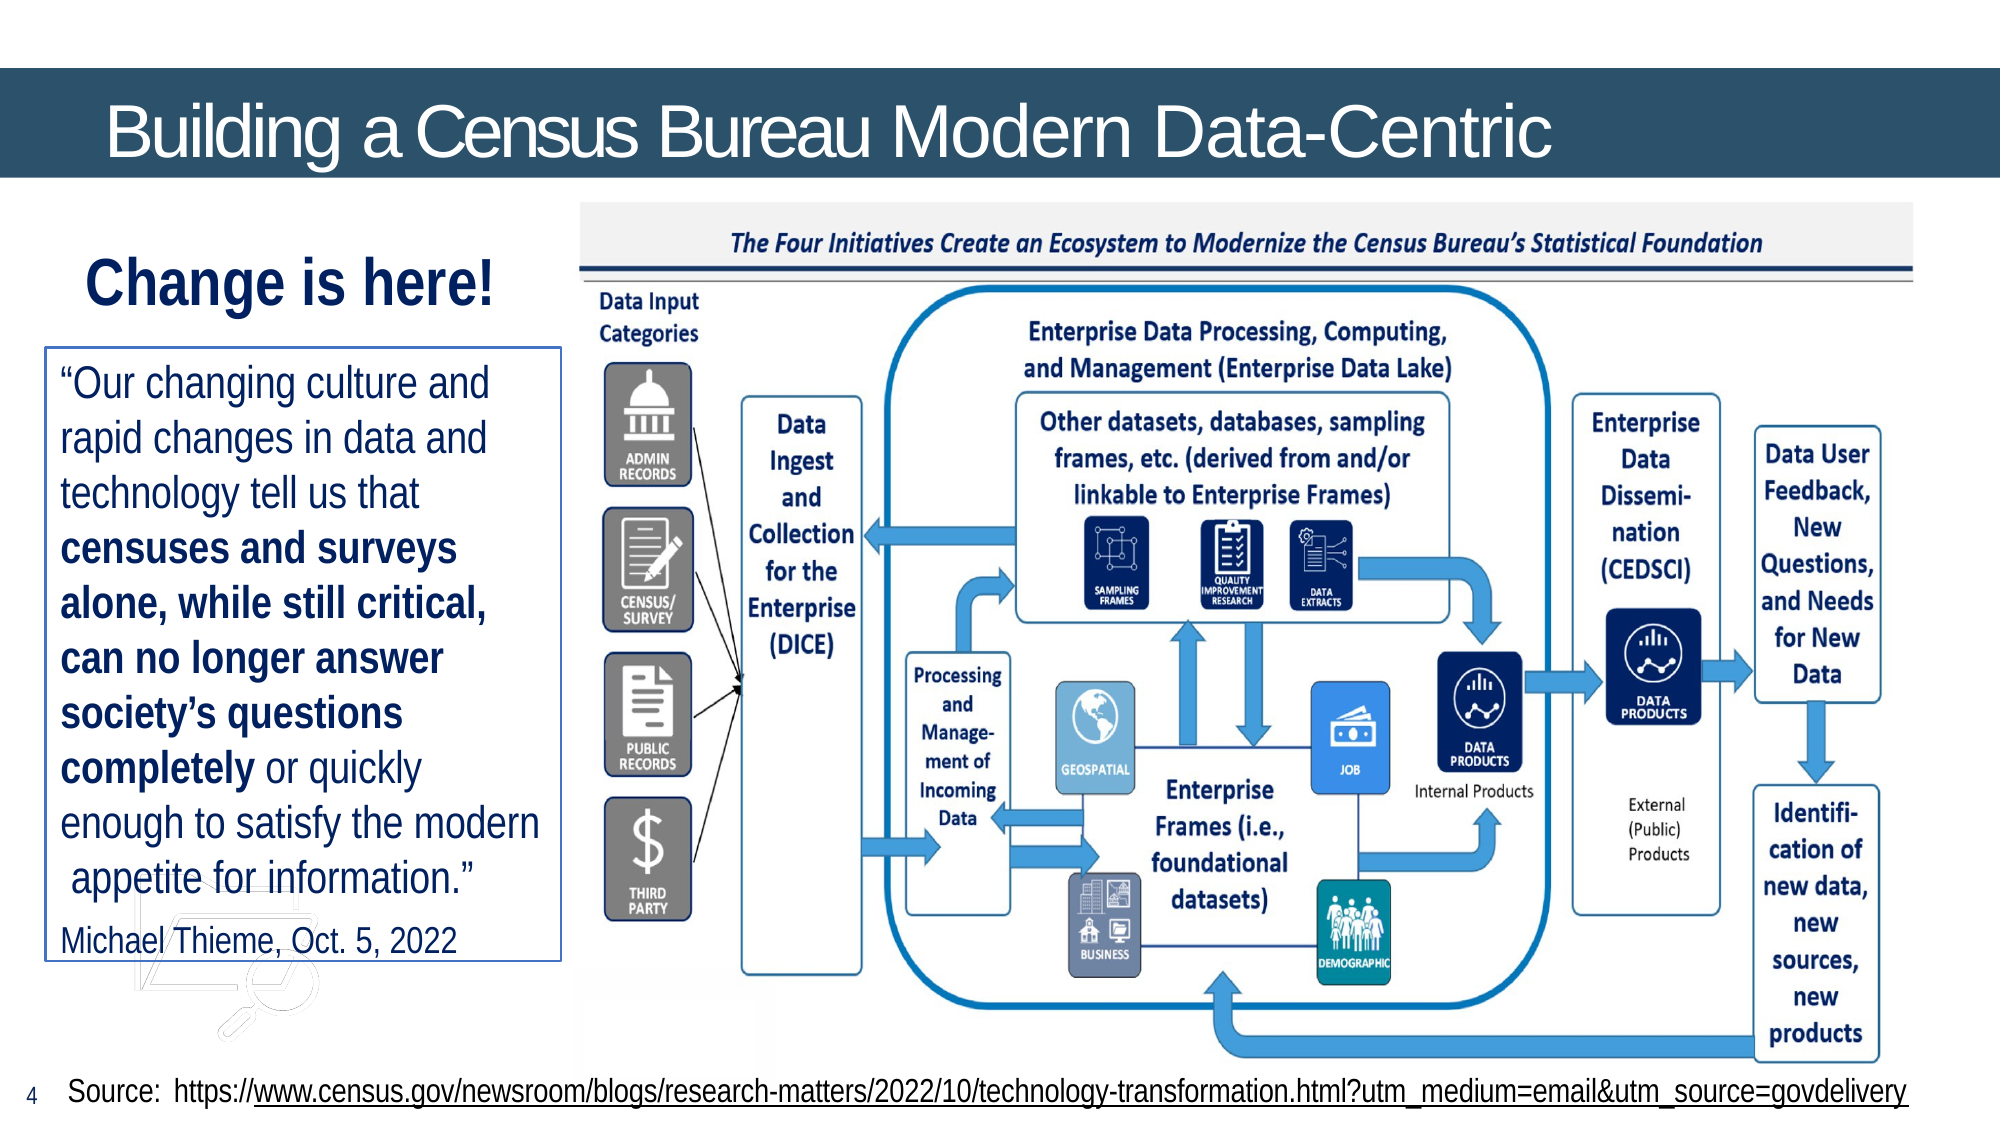

# Building a Census Bureau Modern Data-Centric Ecosystem

Change is here!

“Our changing culture and  rapid changes in data and  technology tell us that  censuses and surveys  alone, while still critical,  can no longer answer  society’s questions  completely or quickly  enough to satisfy the modern  appetite for information.”
Michael Thieme, Oct. 5, 2022

Source: https://www.census.gov/newsroom/blogs/research-matters/2022/10/technology-transformation.html?utm_medium=email&utm_source=govdelivery
4